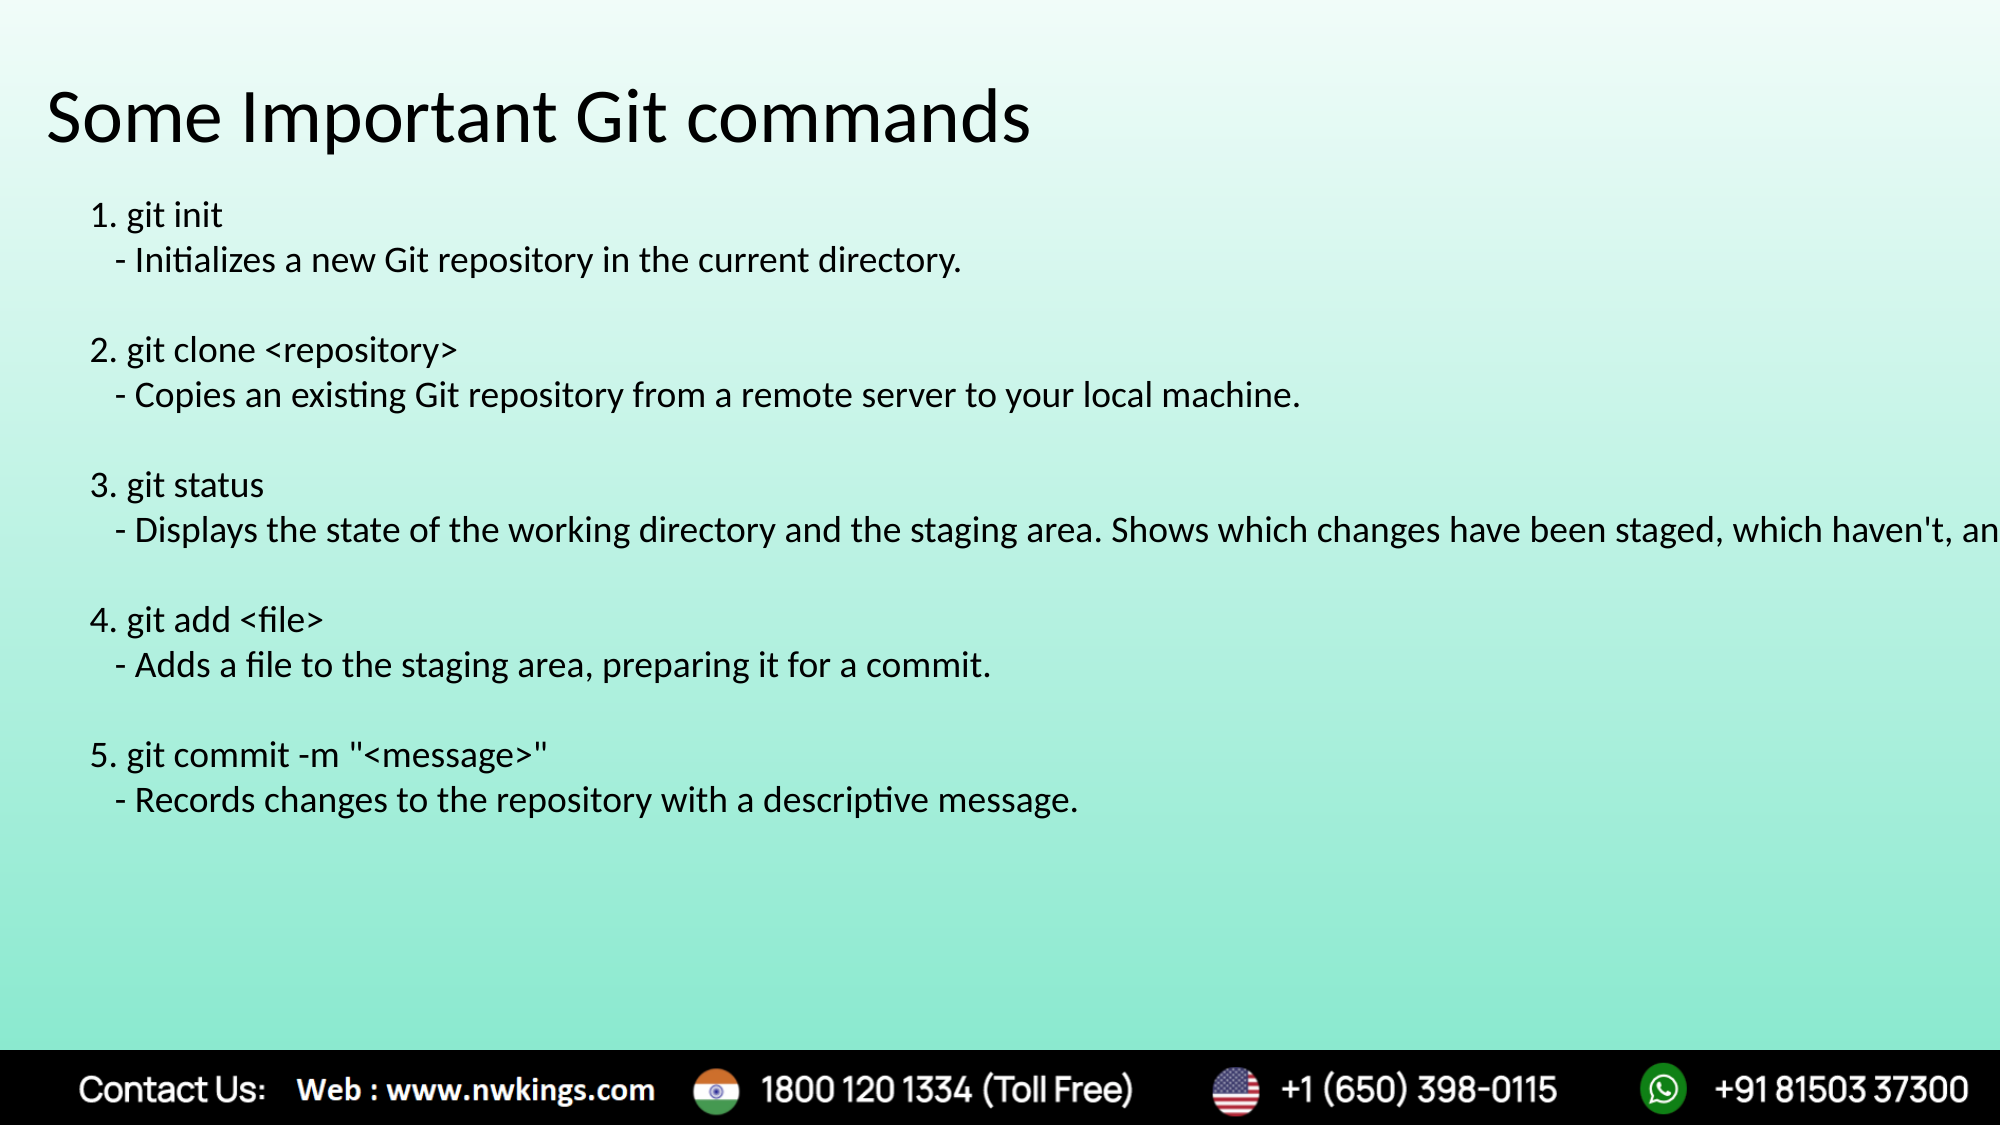

# Some Important Git commands

1. git init
   - Initializes a new Git repository in the current directory.

2. git clone <repository>
   - Copies an existing Git repository from a remote server to your local machine.

3. git status
   - Displays the state of the working directory and the staging area. Shows which changes have been staged, which haven't, and which files are not being tracked by Git.

4. git add <file>
   - Adds a file to the staging area, preparing it for a commit.

5. git commit -m "<message>"
   - Records changes to the repository with a descriptive message.